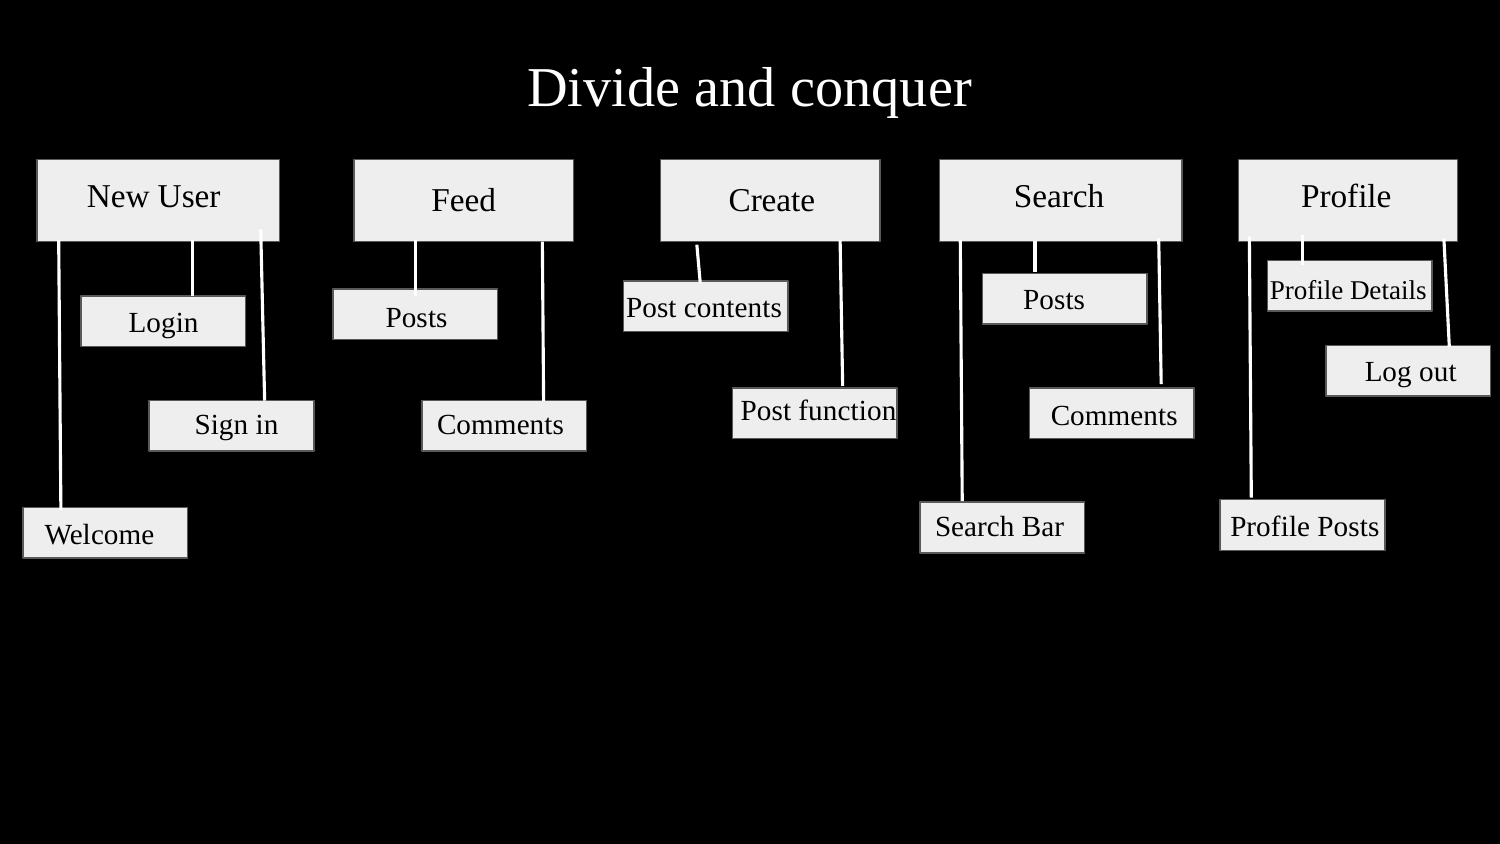

Divide and conquer
New User
Search
Profile

Feed
Create
Profile Details

Posts

Post contents

Posts
Login

Log out

Post function
Comments

Sign in
Comments

Search Bar
Profile Posts

Welcome